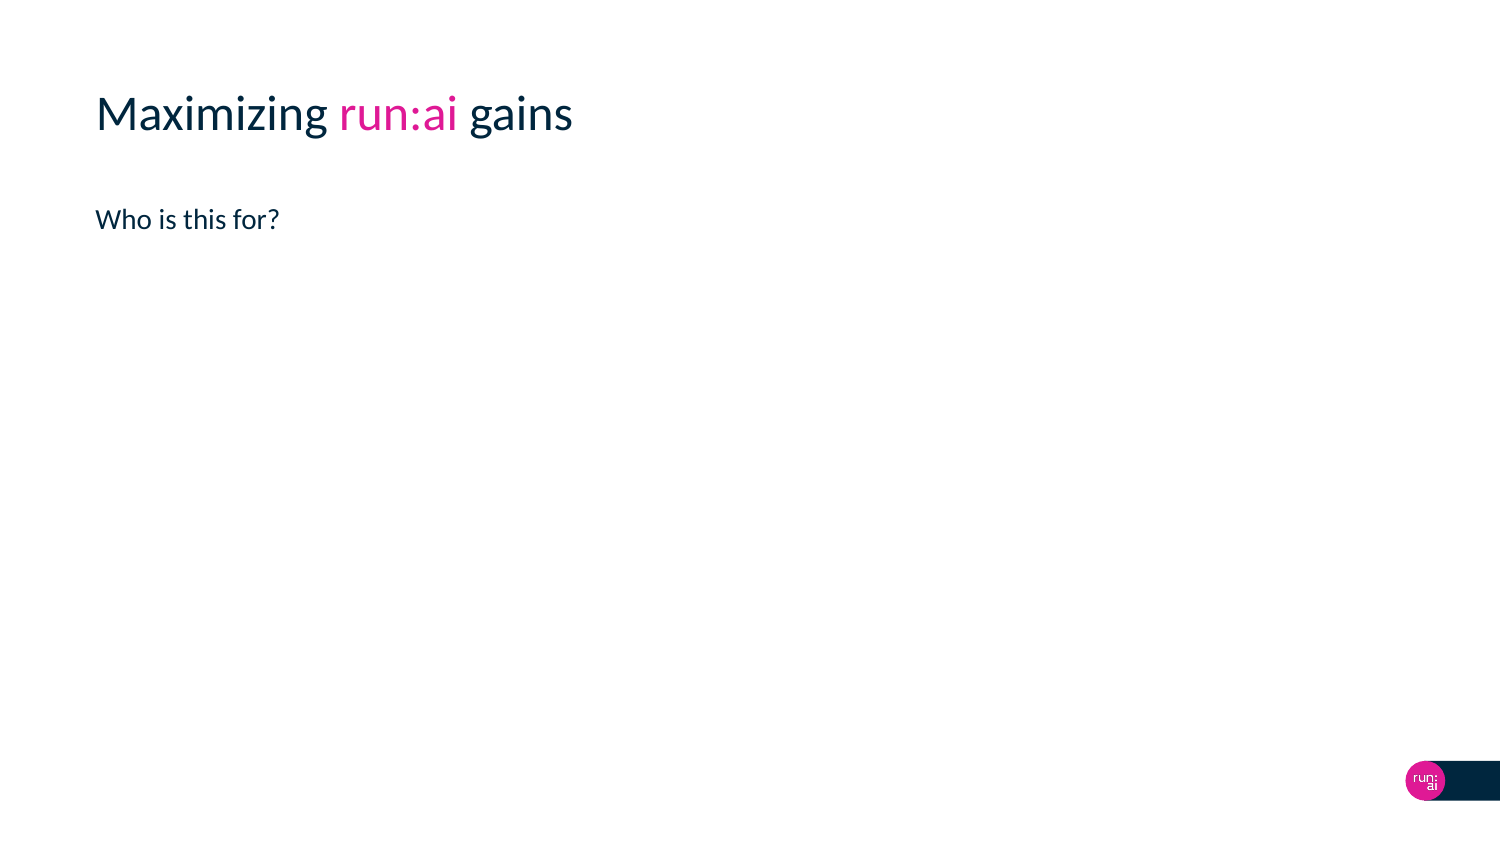

# Maximizing run:ai gains
Who is this for?